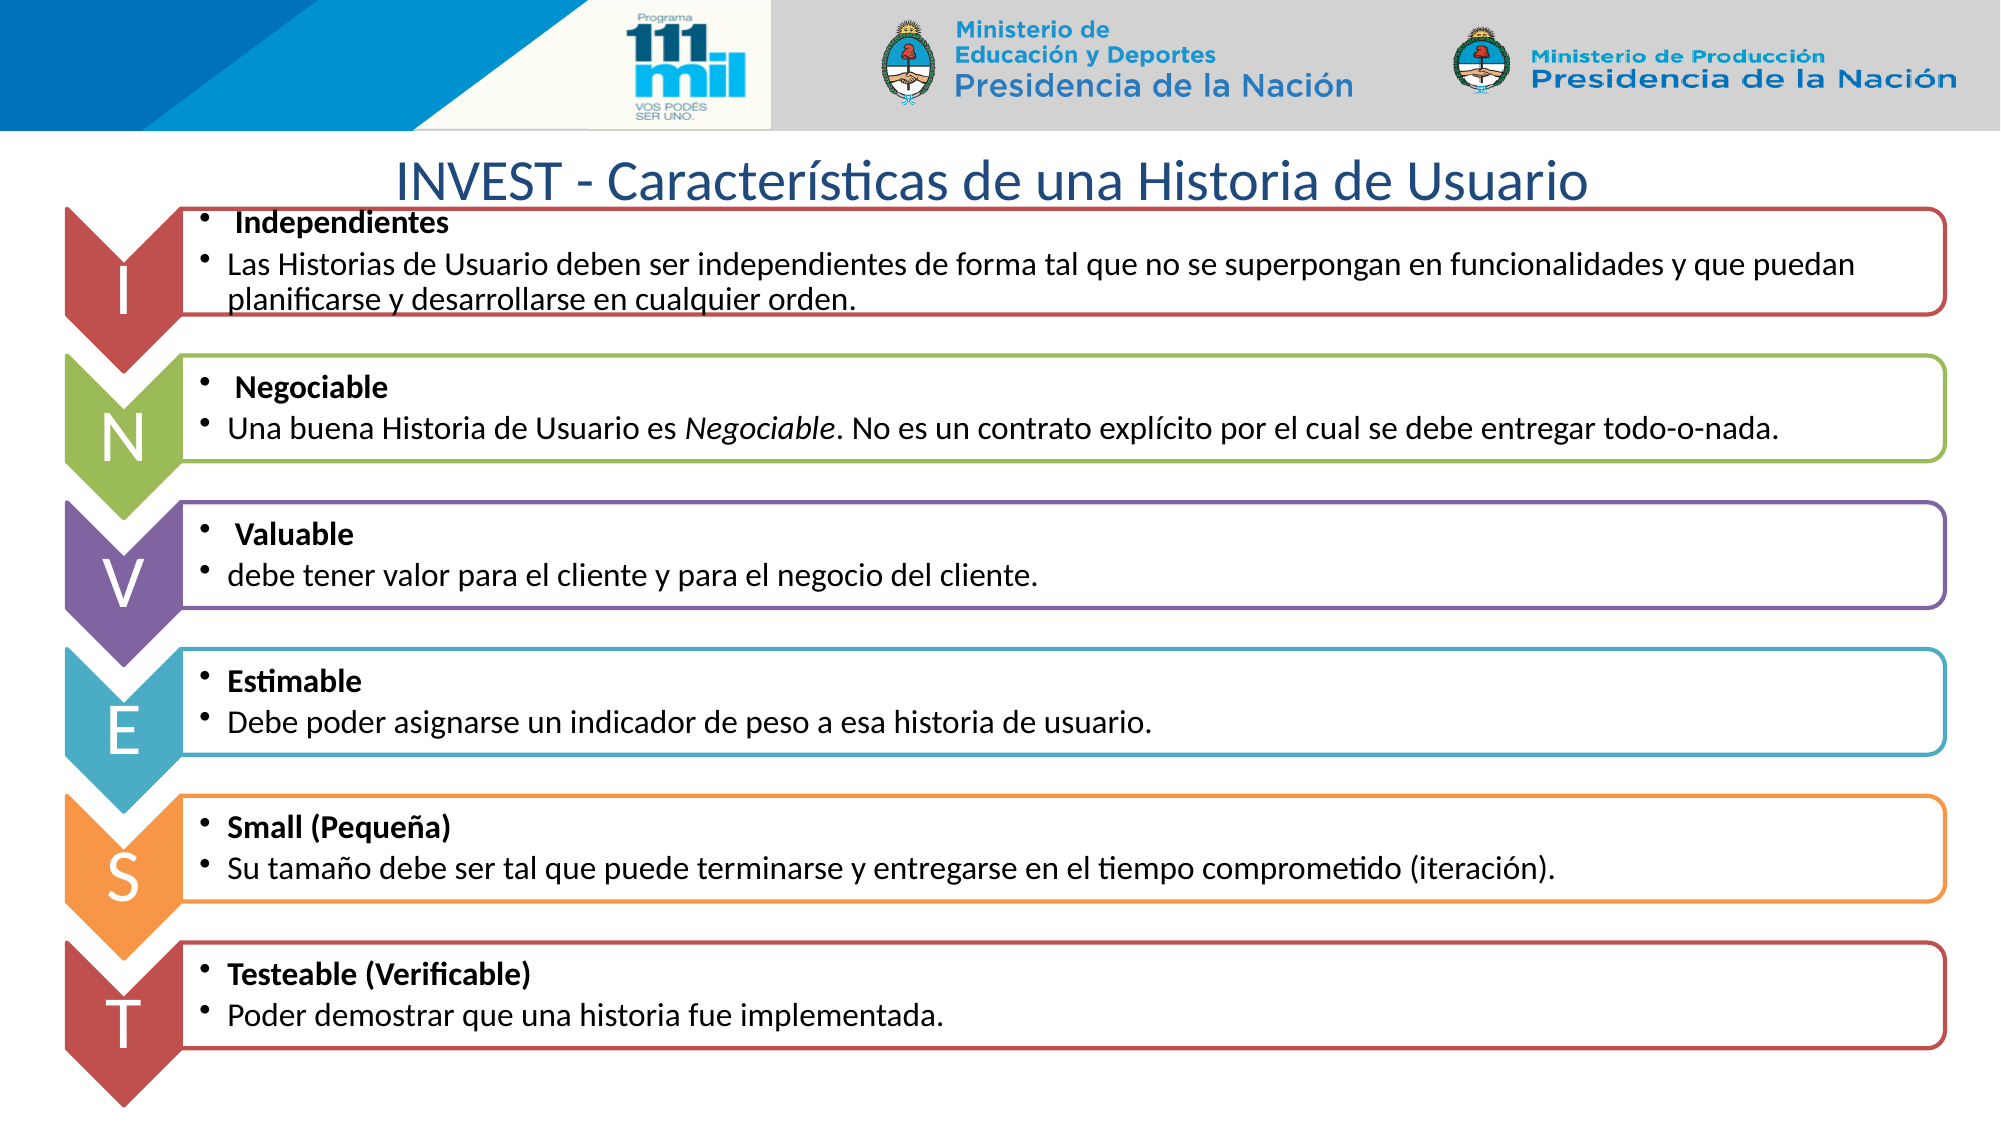

# INVEST - Características de una Historia de Usuario
I
 Independientes
Las Historias de Usuario deben ser independientes de forma tal que no se superpongan en funcionalidades y que puedan planificarse y desarrollarse en cualquier orden.
N
 Negociable
Una buena Historia de Usuario es Negociable. No es un contrato explícito por el cual se debe entregar todo-o-nada.
V
 Valuable
debe tener valor para el cliente y para el negocio del cliente.
E
Estimable
Debe poder asignarse un indicador de peso a esa historia de usuario.
S
Small (Pequeña)
Su tamaño debe ser tal que puede terminarse y entregarse en el tiempo comprometido (iteración).
T
Testeable (Verificable)
Poder demostrar que una historia fue implementada.